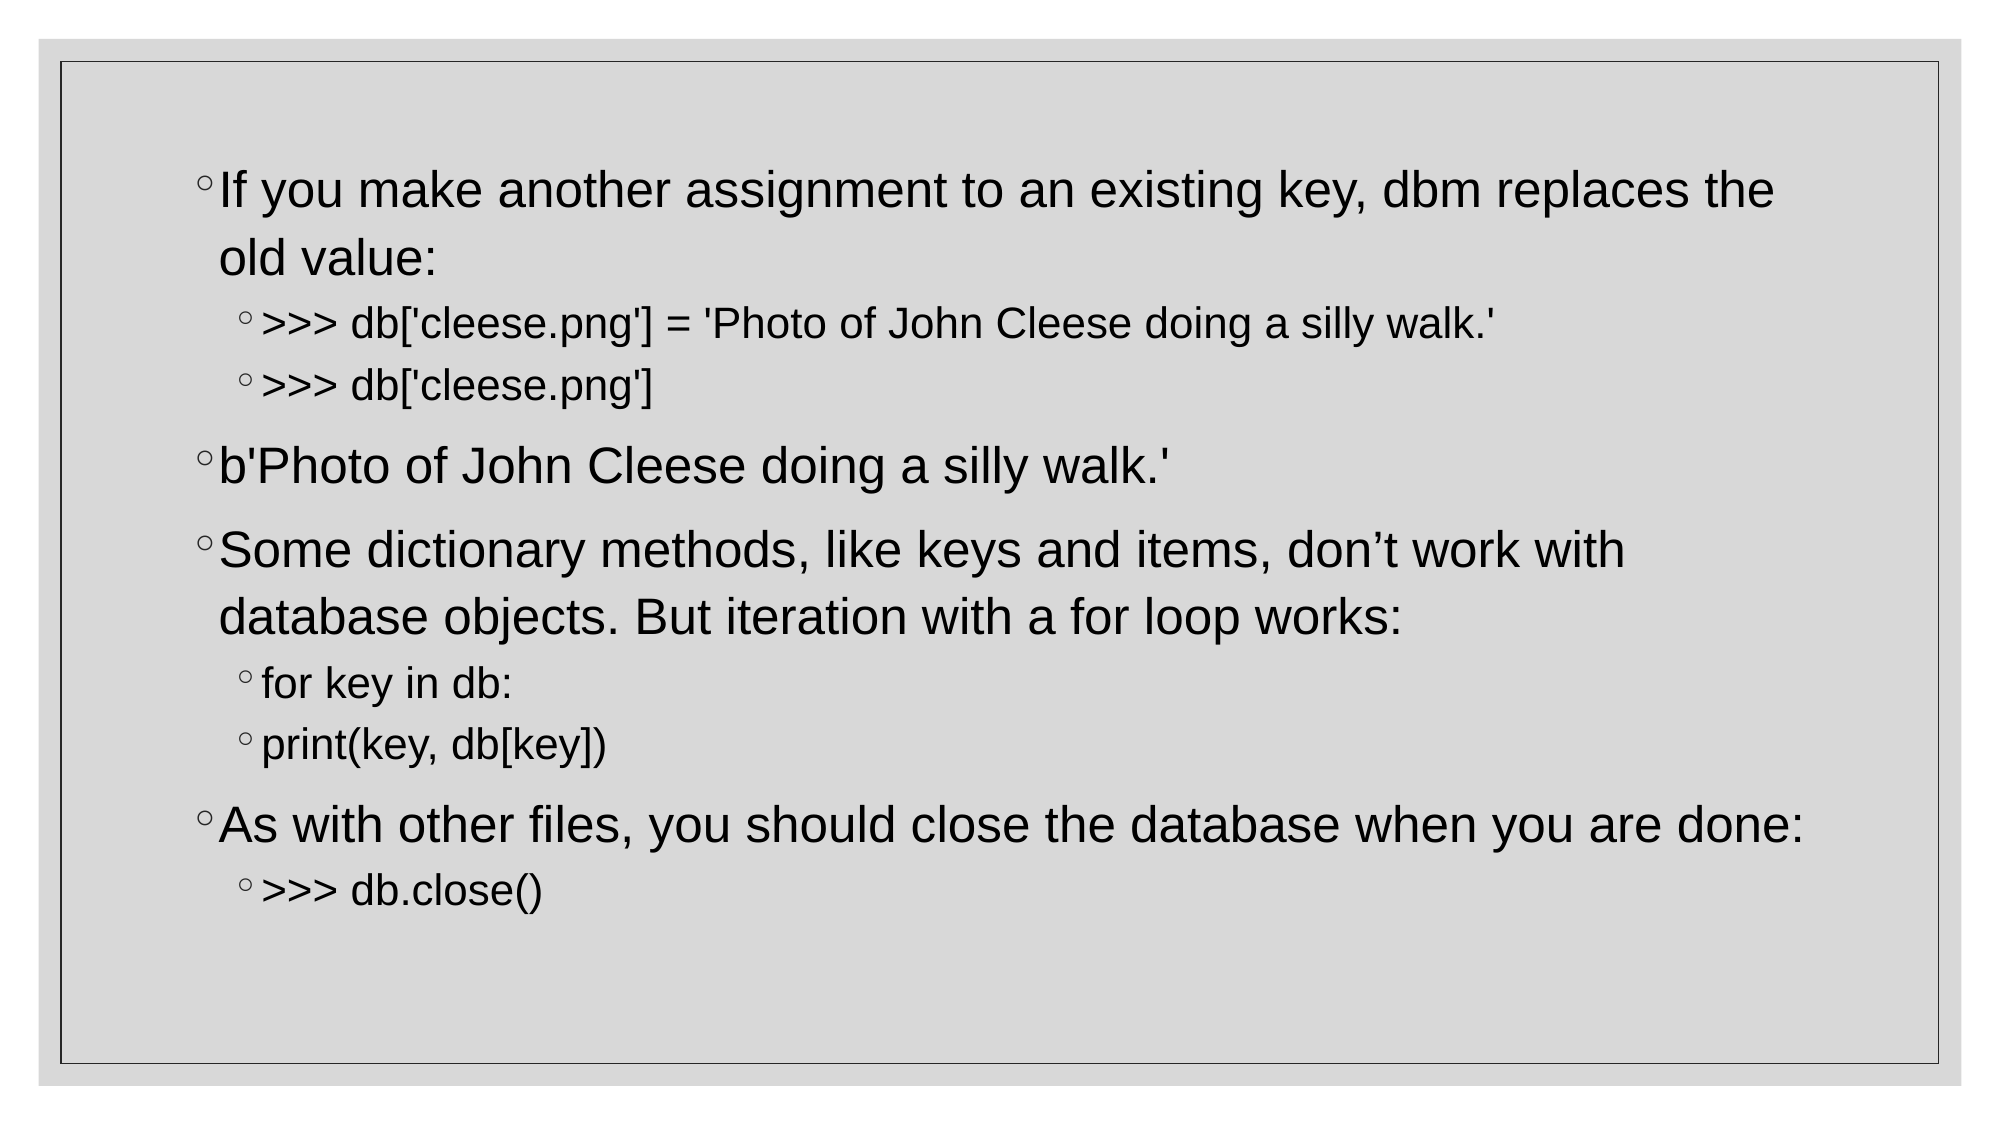

If you make another assignment to an existing key, dbm replaces the old value:
>>> db['cleese.png'] = 'Photo of John Cleese doing a silly walk.'
>>> db['cleese.png']
b'Photo of John Cleese doing a silly walk.'
Some dictionary methods, like keys and items, don’t work with database objects. But iteration with a for loop works:
for key in db:
print(key, db[key])
As with other files, you should close the database when you are done:
>>> db.close()